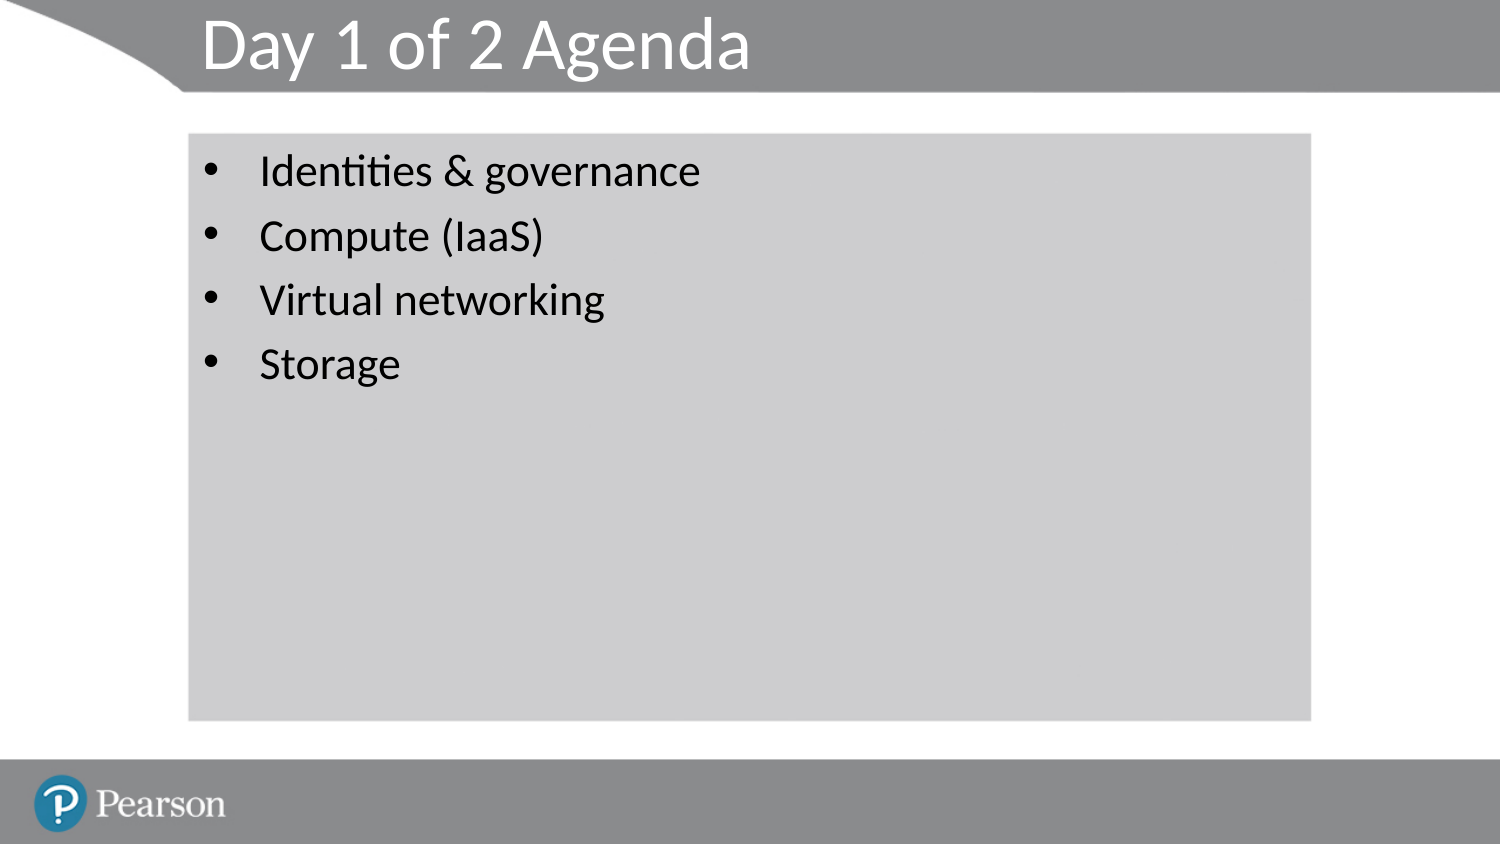

# Day 1 of 2 Agenda
Identities & governance
Compute (IaaS)
Virtual networking
Storage